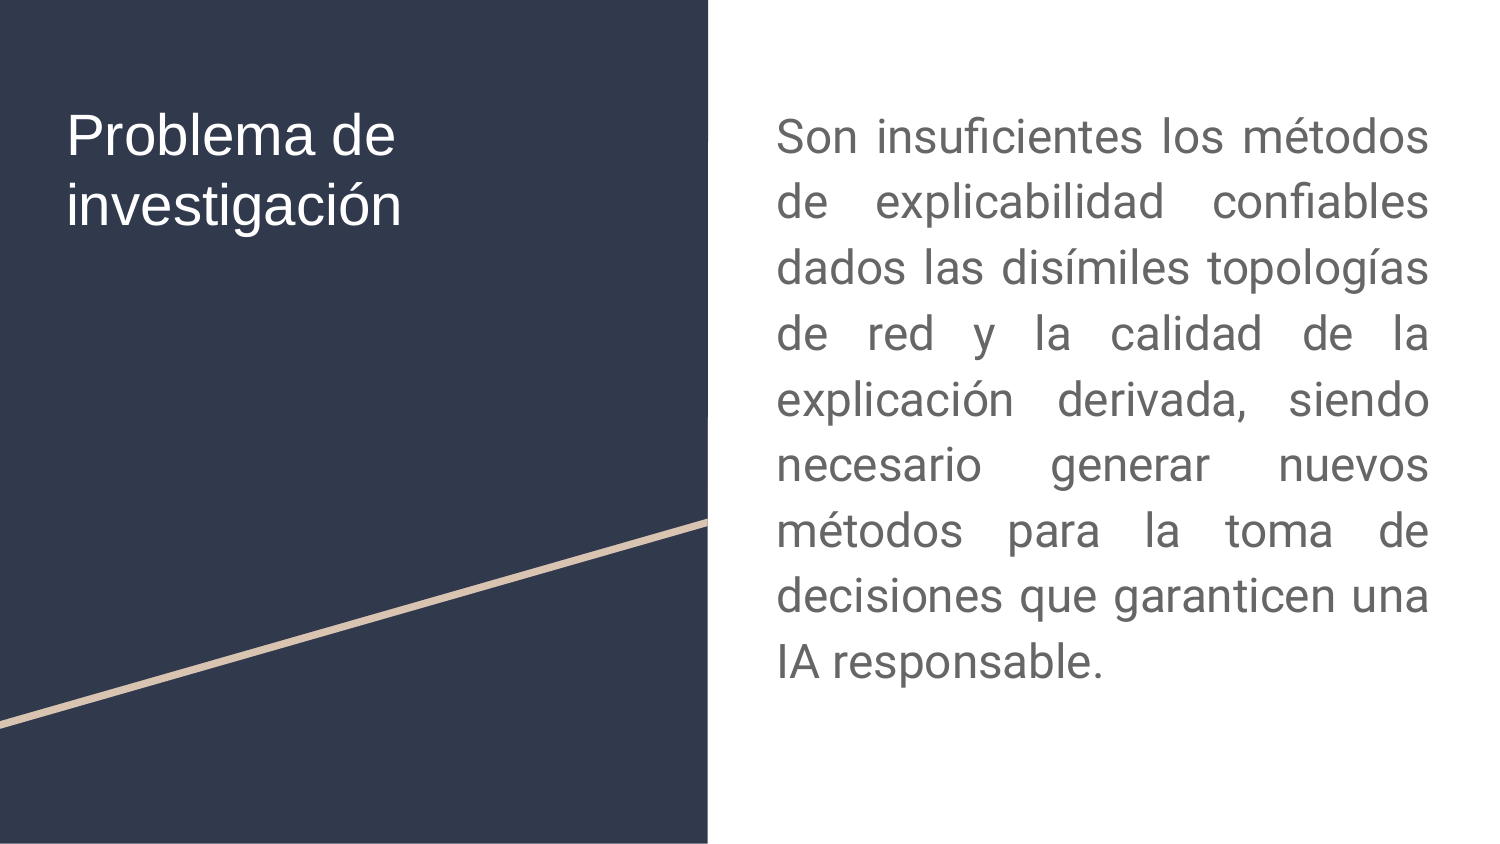

# Problema de investigación
Son insuficientes los métodos de explicabilidad confiables dados las disímiles topologías de red y la calidad de la explicación derivada, siendo necesario generar nuevos métodos para la toma de decisiones que garanticen una IA responsable.

7